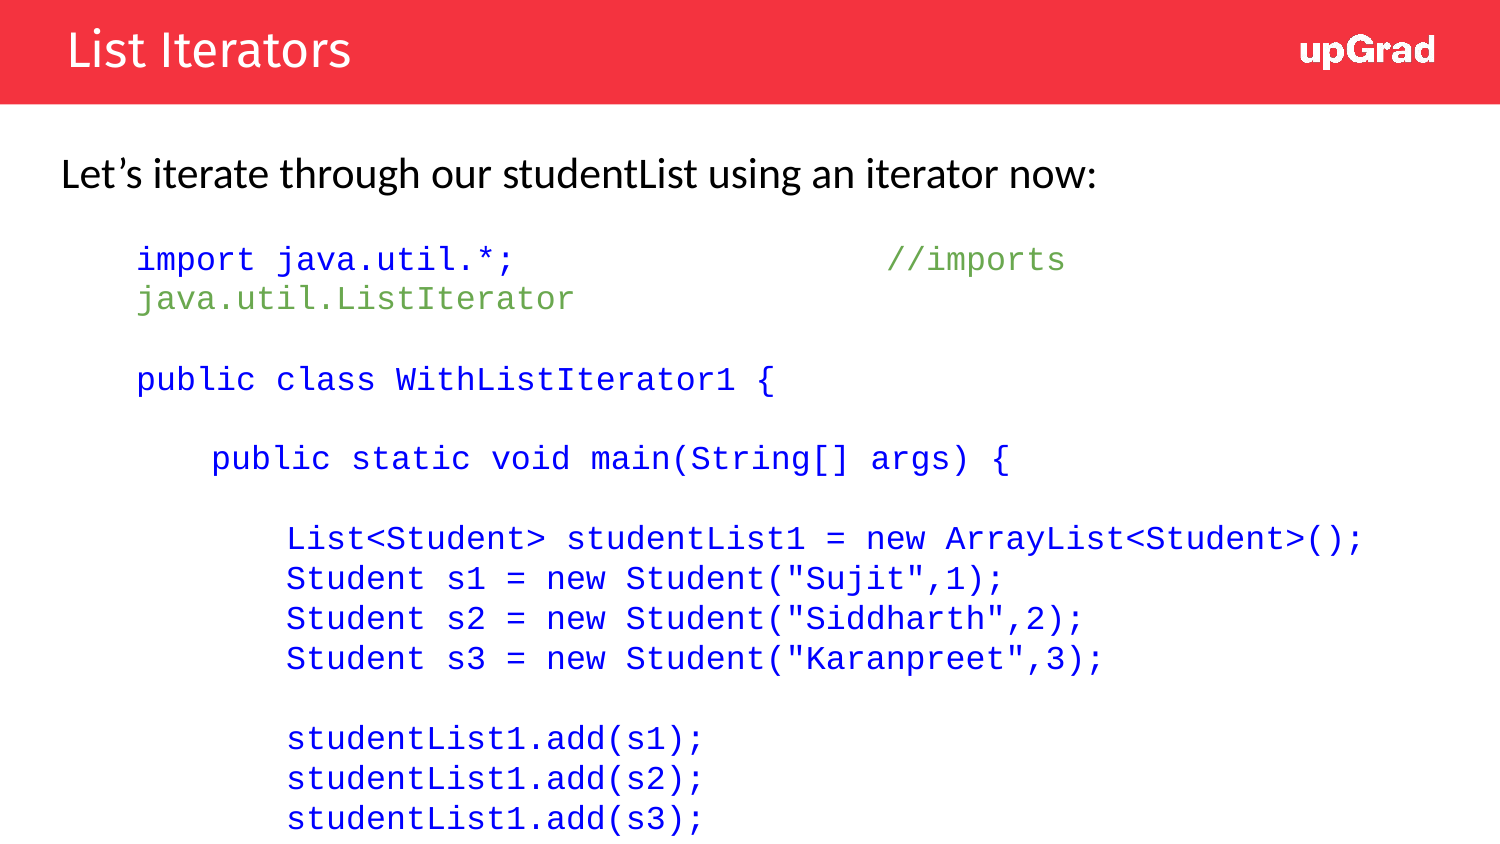

# List Iterators

Let’s iterate through our studentList using an iterator now:

import java.util.*;			//imports java.util.ListIterator

public class WithListIterator1 {

public static void main(String[] args) {

    	List<Student> studentList1 = new ArrayList<Student>();
    	Student s1 = new Student("Sujit",1);
    	Student s2 = new Student("Siddharth",2);
    	Student s3 = new Student("Karanpreet",3);

    	studentList1.add(s1);
    	studentList1.add(s2);
    	studentList1.add(s3);